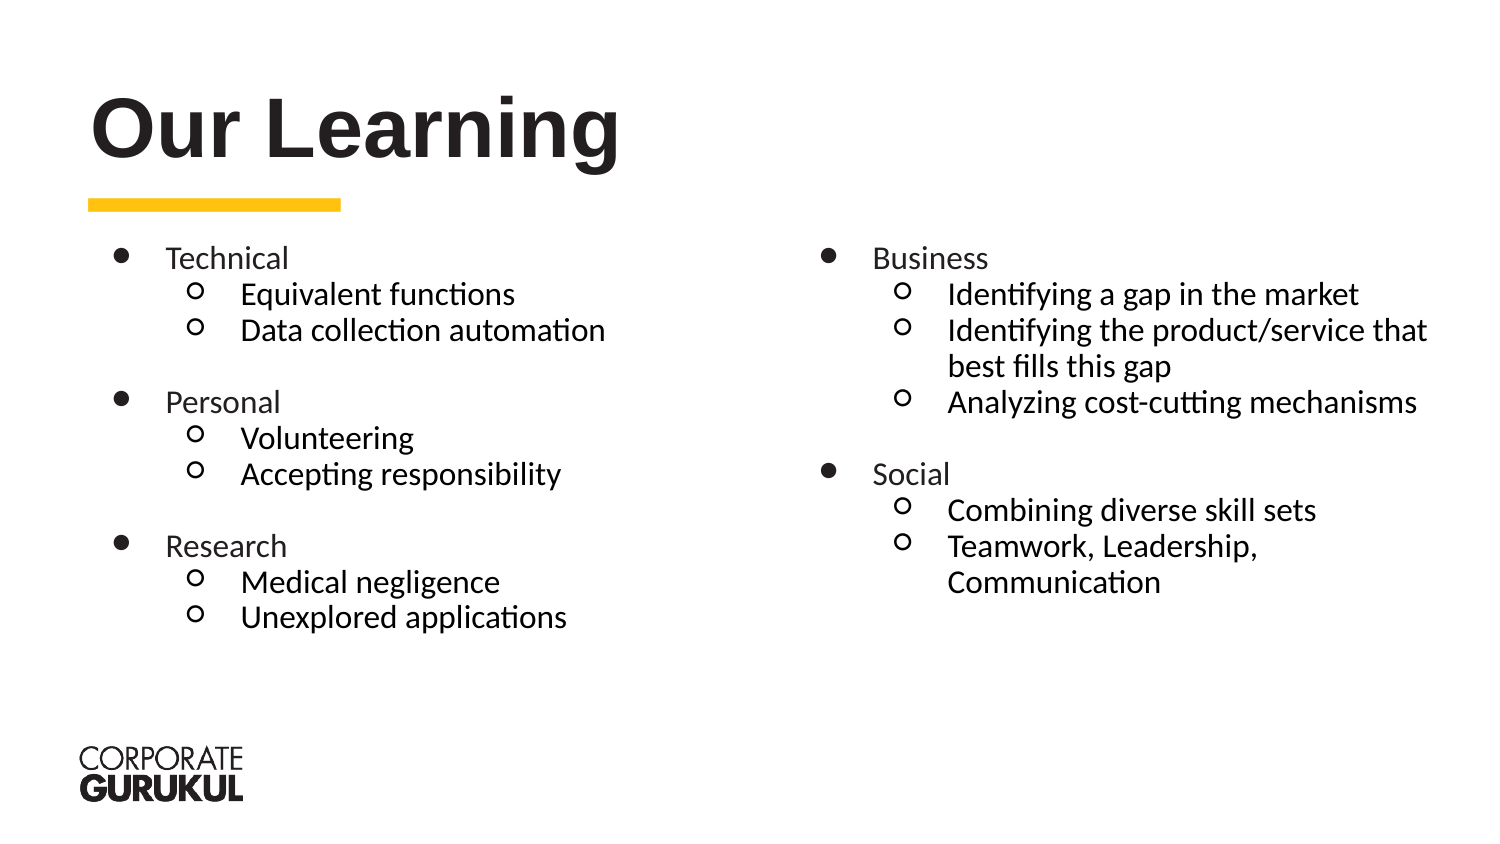

Our Learning
Technical
Equivalent functions
Data collection automation

Personal
Volunteering
Accepting responsibility

Research
Medical negligence
Unexplored applications
Business
Identifying a gap in the market
Identifying the product/service that best fills this gap
Analyzing cost-cutting mechanisms

Social
Combining diverse skill sets
Teamwork, Leadership, Communication